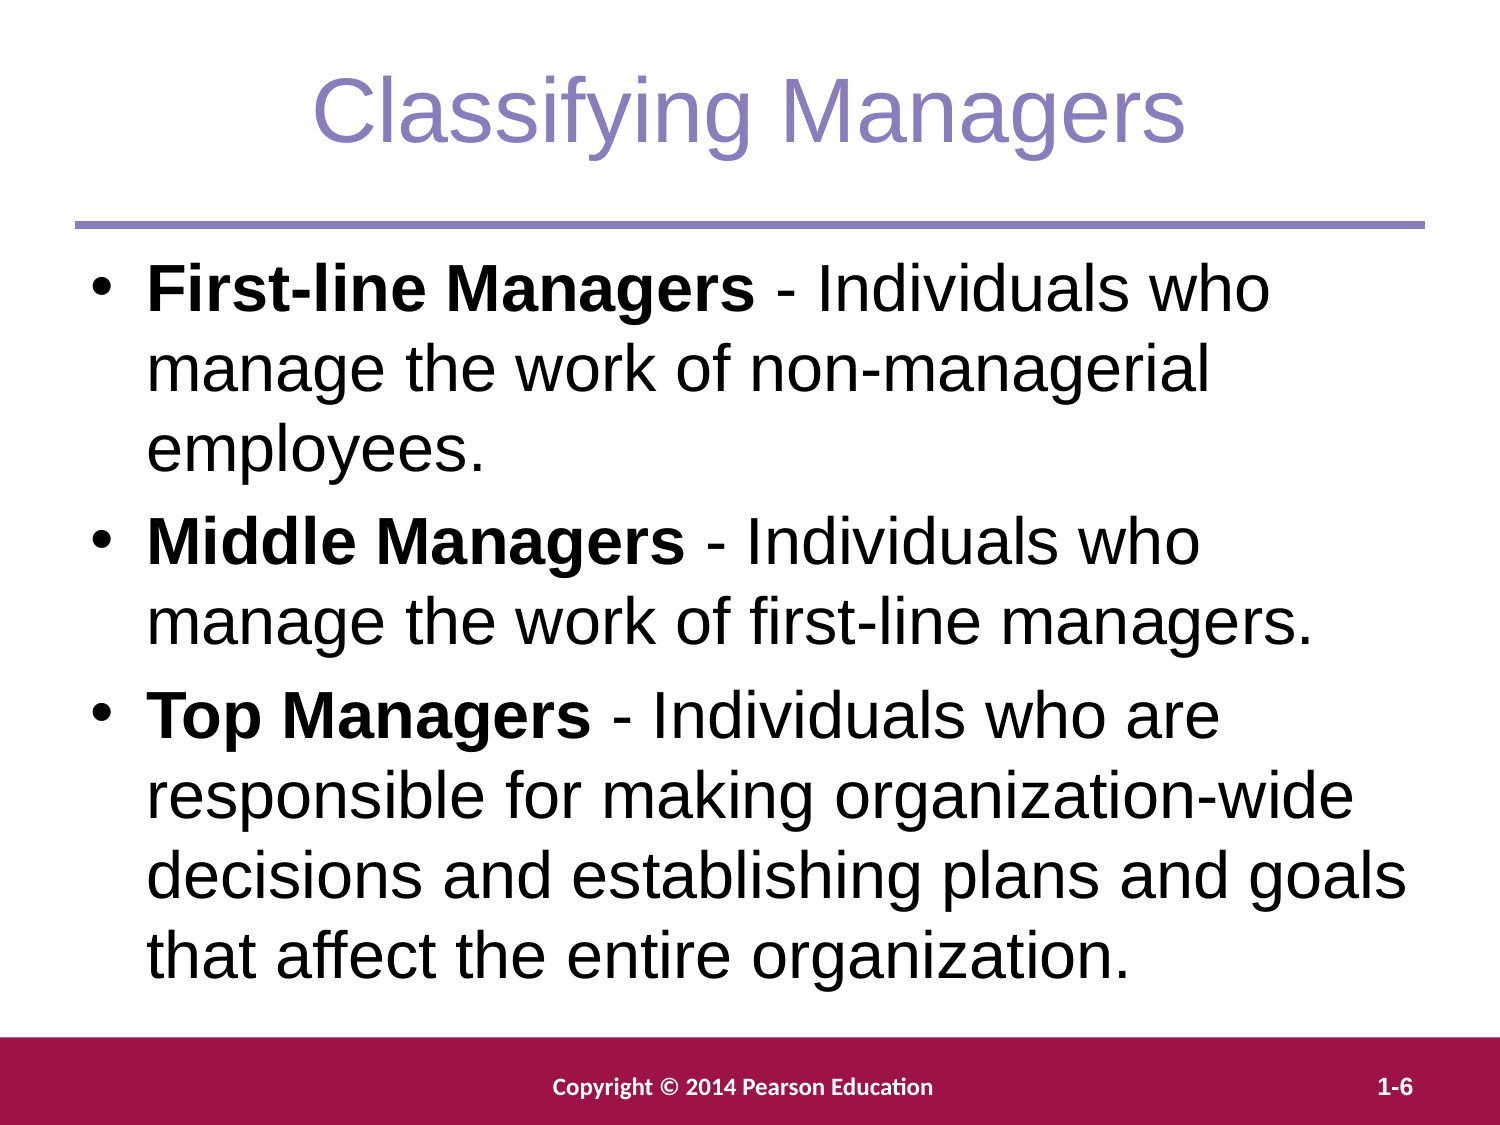

Classifying Managers
First-line Managers - Individuals who manage the work of non-managerial employees.
Middle Managers - Individuals who manage the work of first-line managers.
Top Managers - Individuals who are responsible for making organization-wide decisions and establishing plans and goals that affect the entire organization.